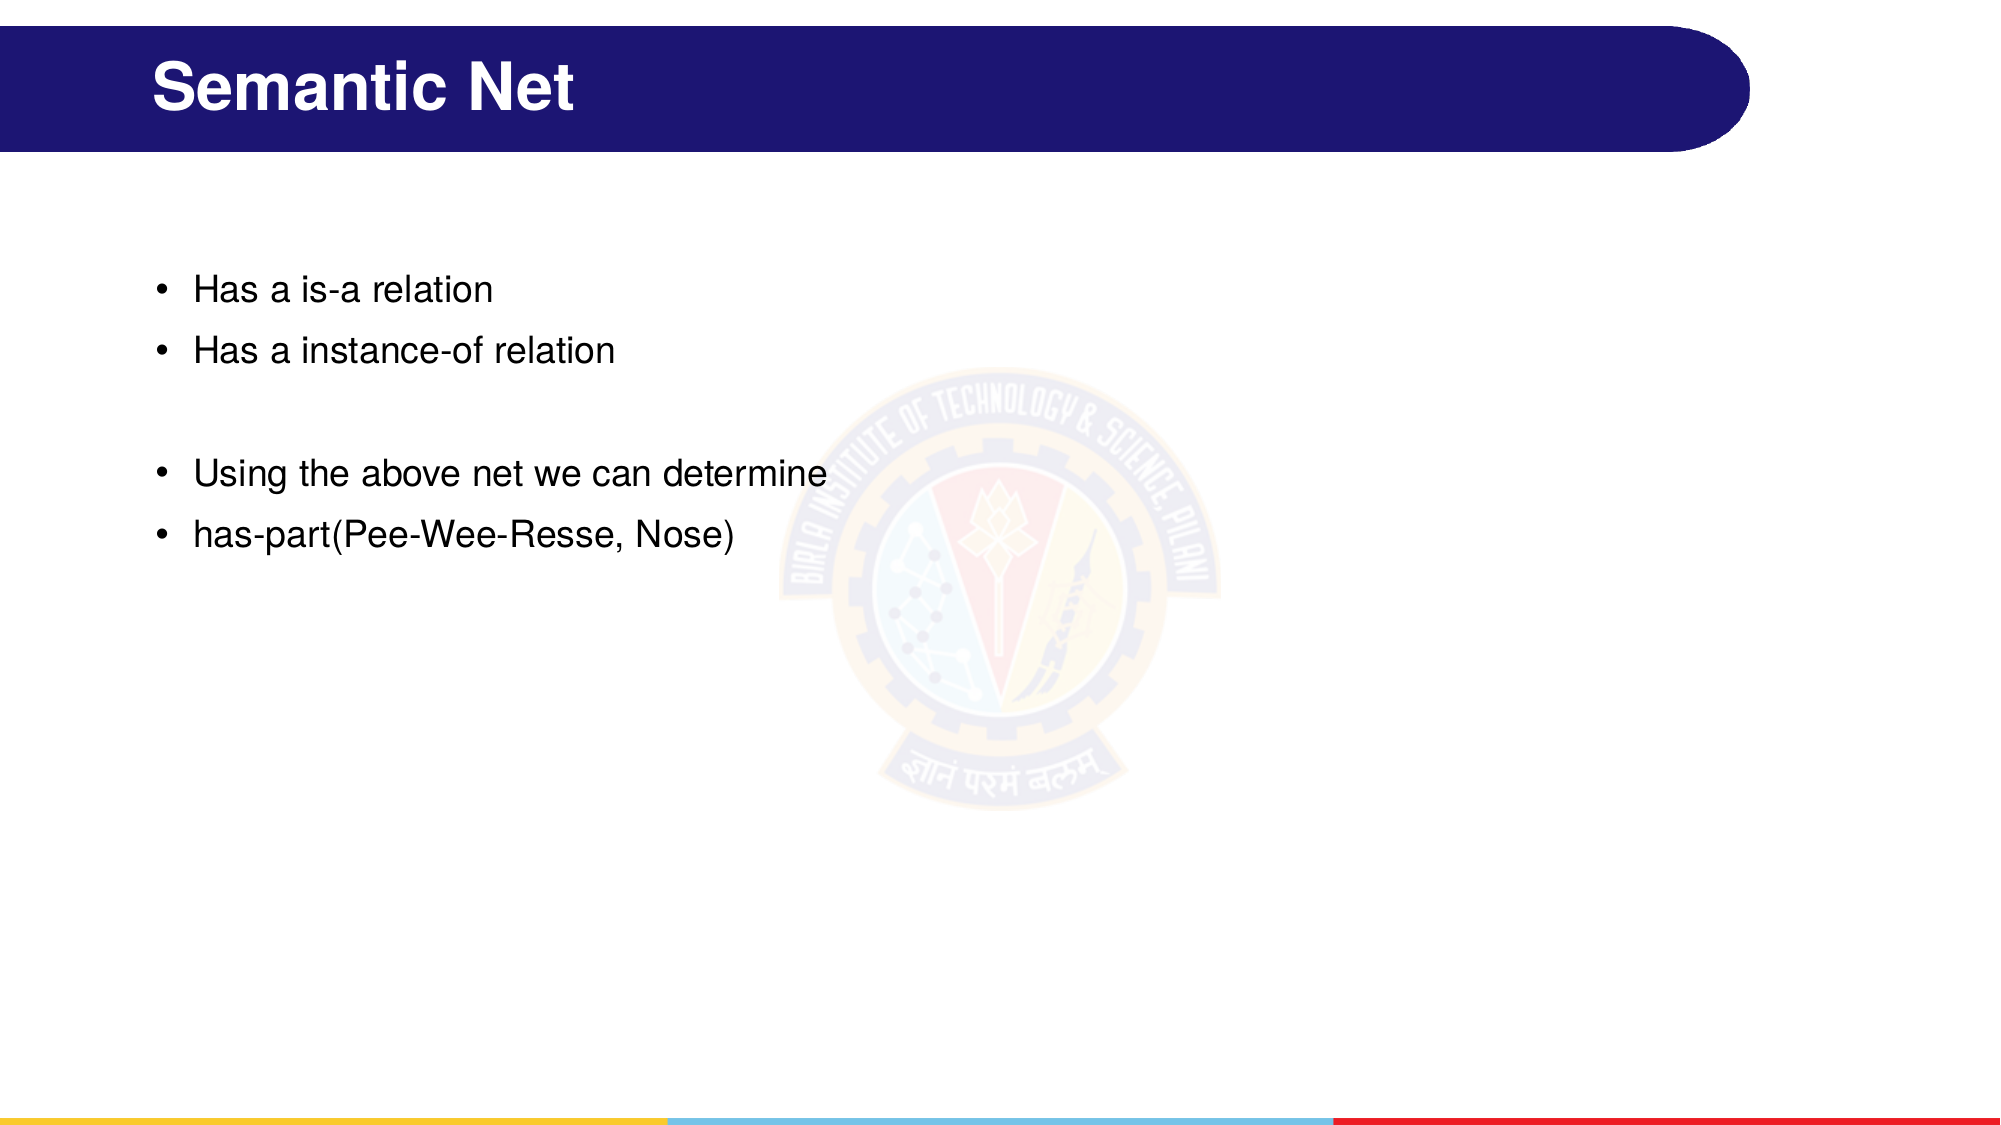

# Semantic Net

Has a is-a relation
Has a instance-of relation

Using the above net we can determine
has-part(Pee-Wee-Resse, Nose)